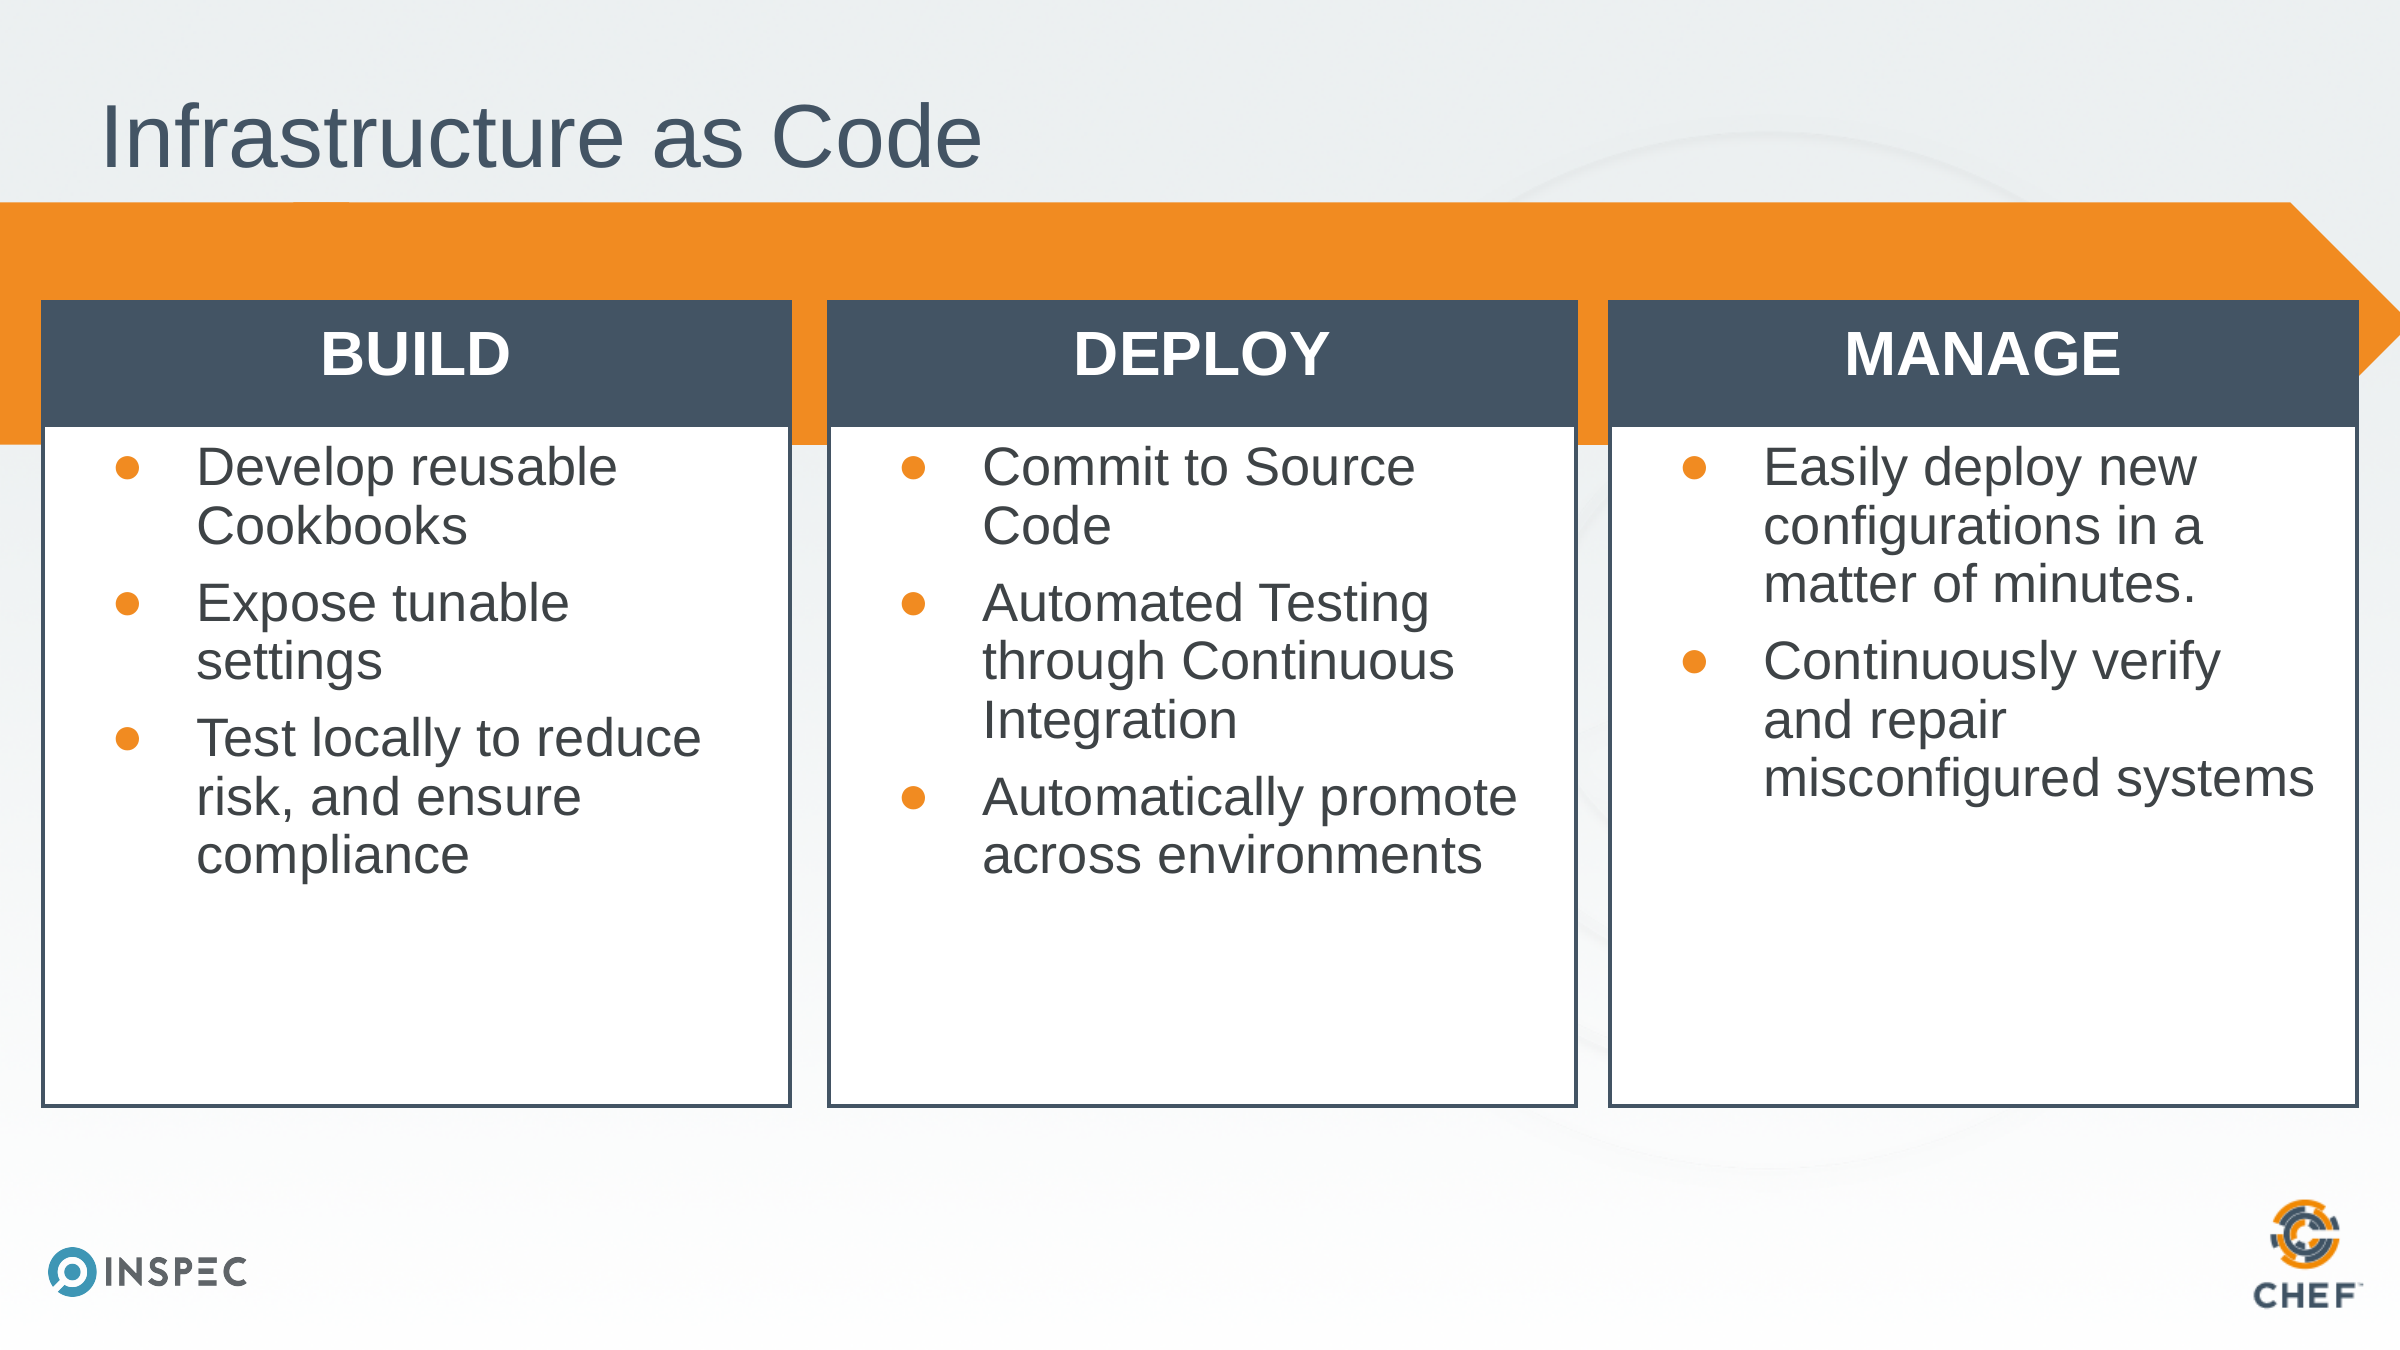

# Infrastructure as Code

BUILD
DEPLOY
MANAGE
Easily deploy new configurations in a matter of minutes.
Continuously verify and repair misconfigured systems
Develop reusable Cookbooks
Expose tunable settings
Test locally to reduce risk, and ensure compliance
Commit to Source Code
Automated Testing through Continuous Integration
Automatically promote across environments